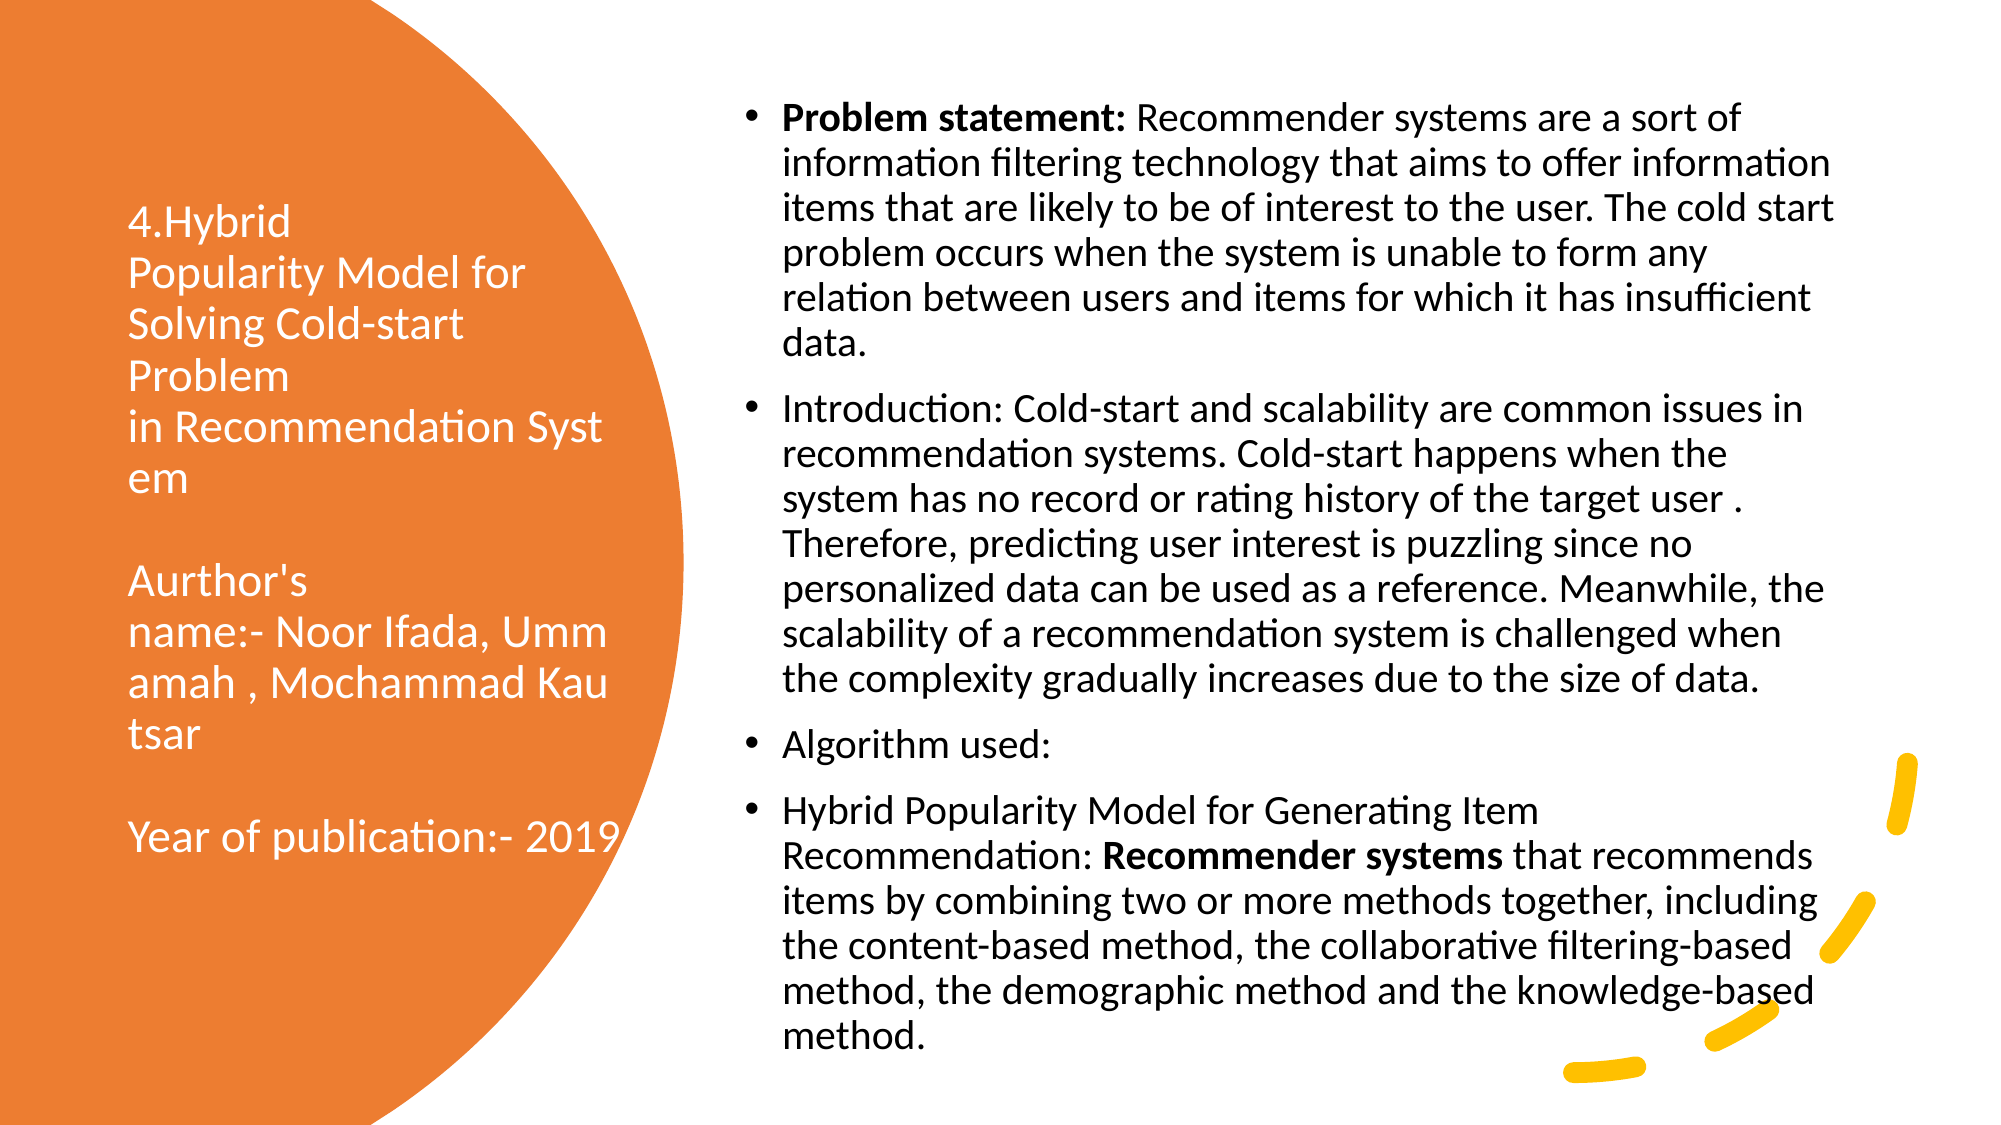

4.Hybrid Popularity Model for Solving Cold-start Problem in Recommendation System
Problem statement: Recommender systems are a sort of information filtering technology that aims to offer information items that are likely to be of interest to the user. The cold start problem occurs when the system is unable to form any relation between users and items for which it has insufficient data.
Introduction: Cold-start and scalability are common issues in recommendation systems. Cold-start happens when the system has no record or rating history of the target user . Therefore, predicting user interest is puzzling since no personalized data can be used as a reference. Meanwhile, the scalability of a recommendation system is challenged when the complexity gradually increases due to the size of data.
Algorithm used:
Hybrid Popularity Model for Generating Item Recommendation: Recommender systems that recommends items by combining two or more methods together, including the content-based method, the collaborative filtering-based method, the demographic method and the knowledge-based method.
Aurthor's name:- Noo
# 4.Hybrid Popularity Model for Solving Cold-start Problem in Recommendation System  Aurthor's name:- Noor Ifada, Ummamah , Mochammad Kautsar Year of publication:- 2019